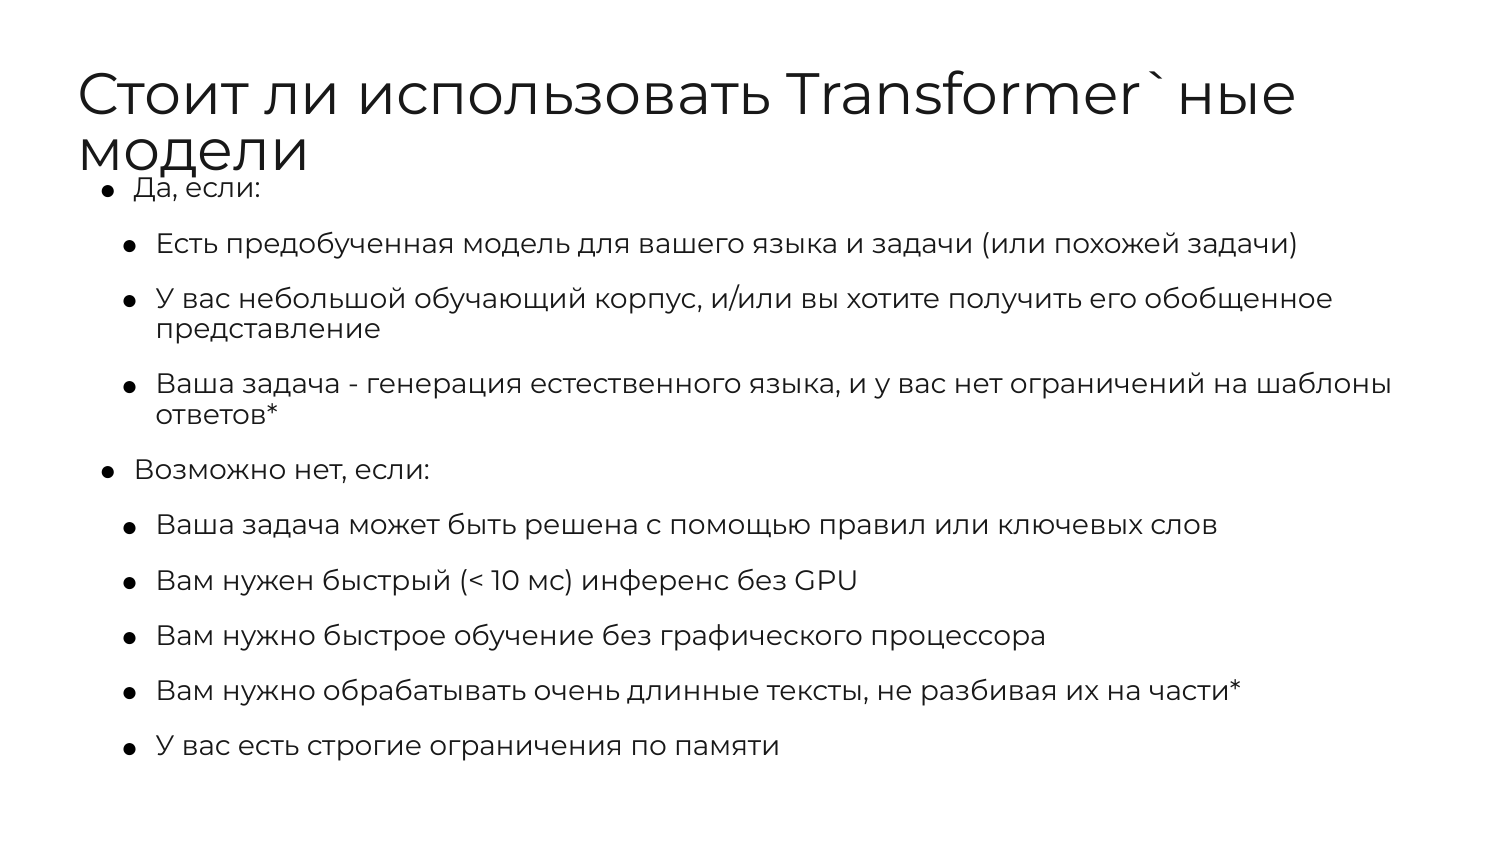

# Стоит ли использовать Transformer`ные модели
Да, если:
Есть предобученная модель для вашего языка и задачи (или похожей задачи)
У вас небольшой обучающий корпус, и/или вы хотите получить его обобщенное представление
Ваша задача - генерация естественного языка, и у вас нет ограничений на шаблоны ответов*
Возможно нет, если:
Ваша задача может быть решена с помощью правил или ключевых слов
Вам нужен быстрый (< 10 мс) инференс без GPU
Вам нужно быстрое обучение без графического процессора
Вам нужно обрабатывать очень длинные тексты, не разбивая их на части*
У вас есть строгие ограничения по памяти